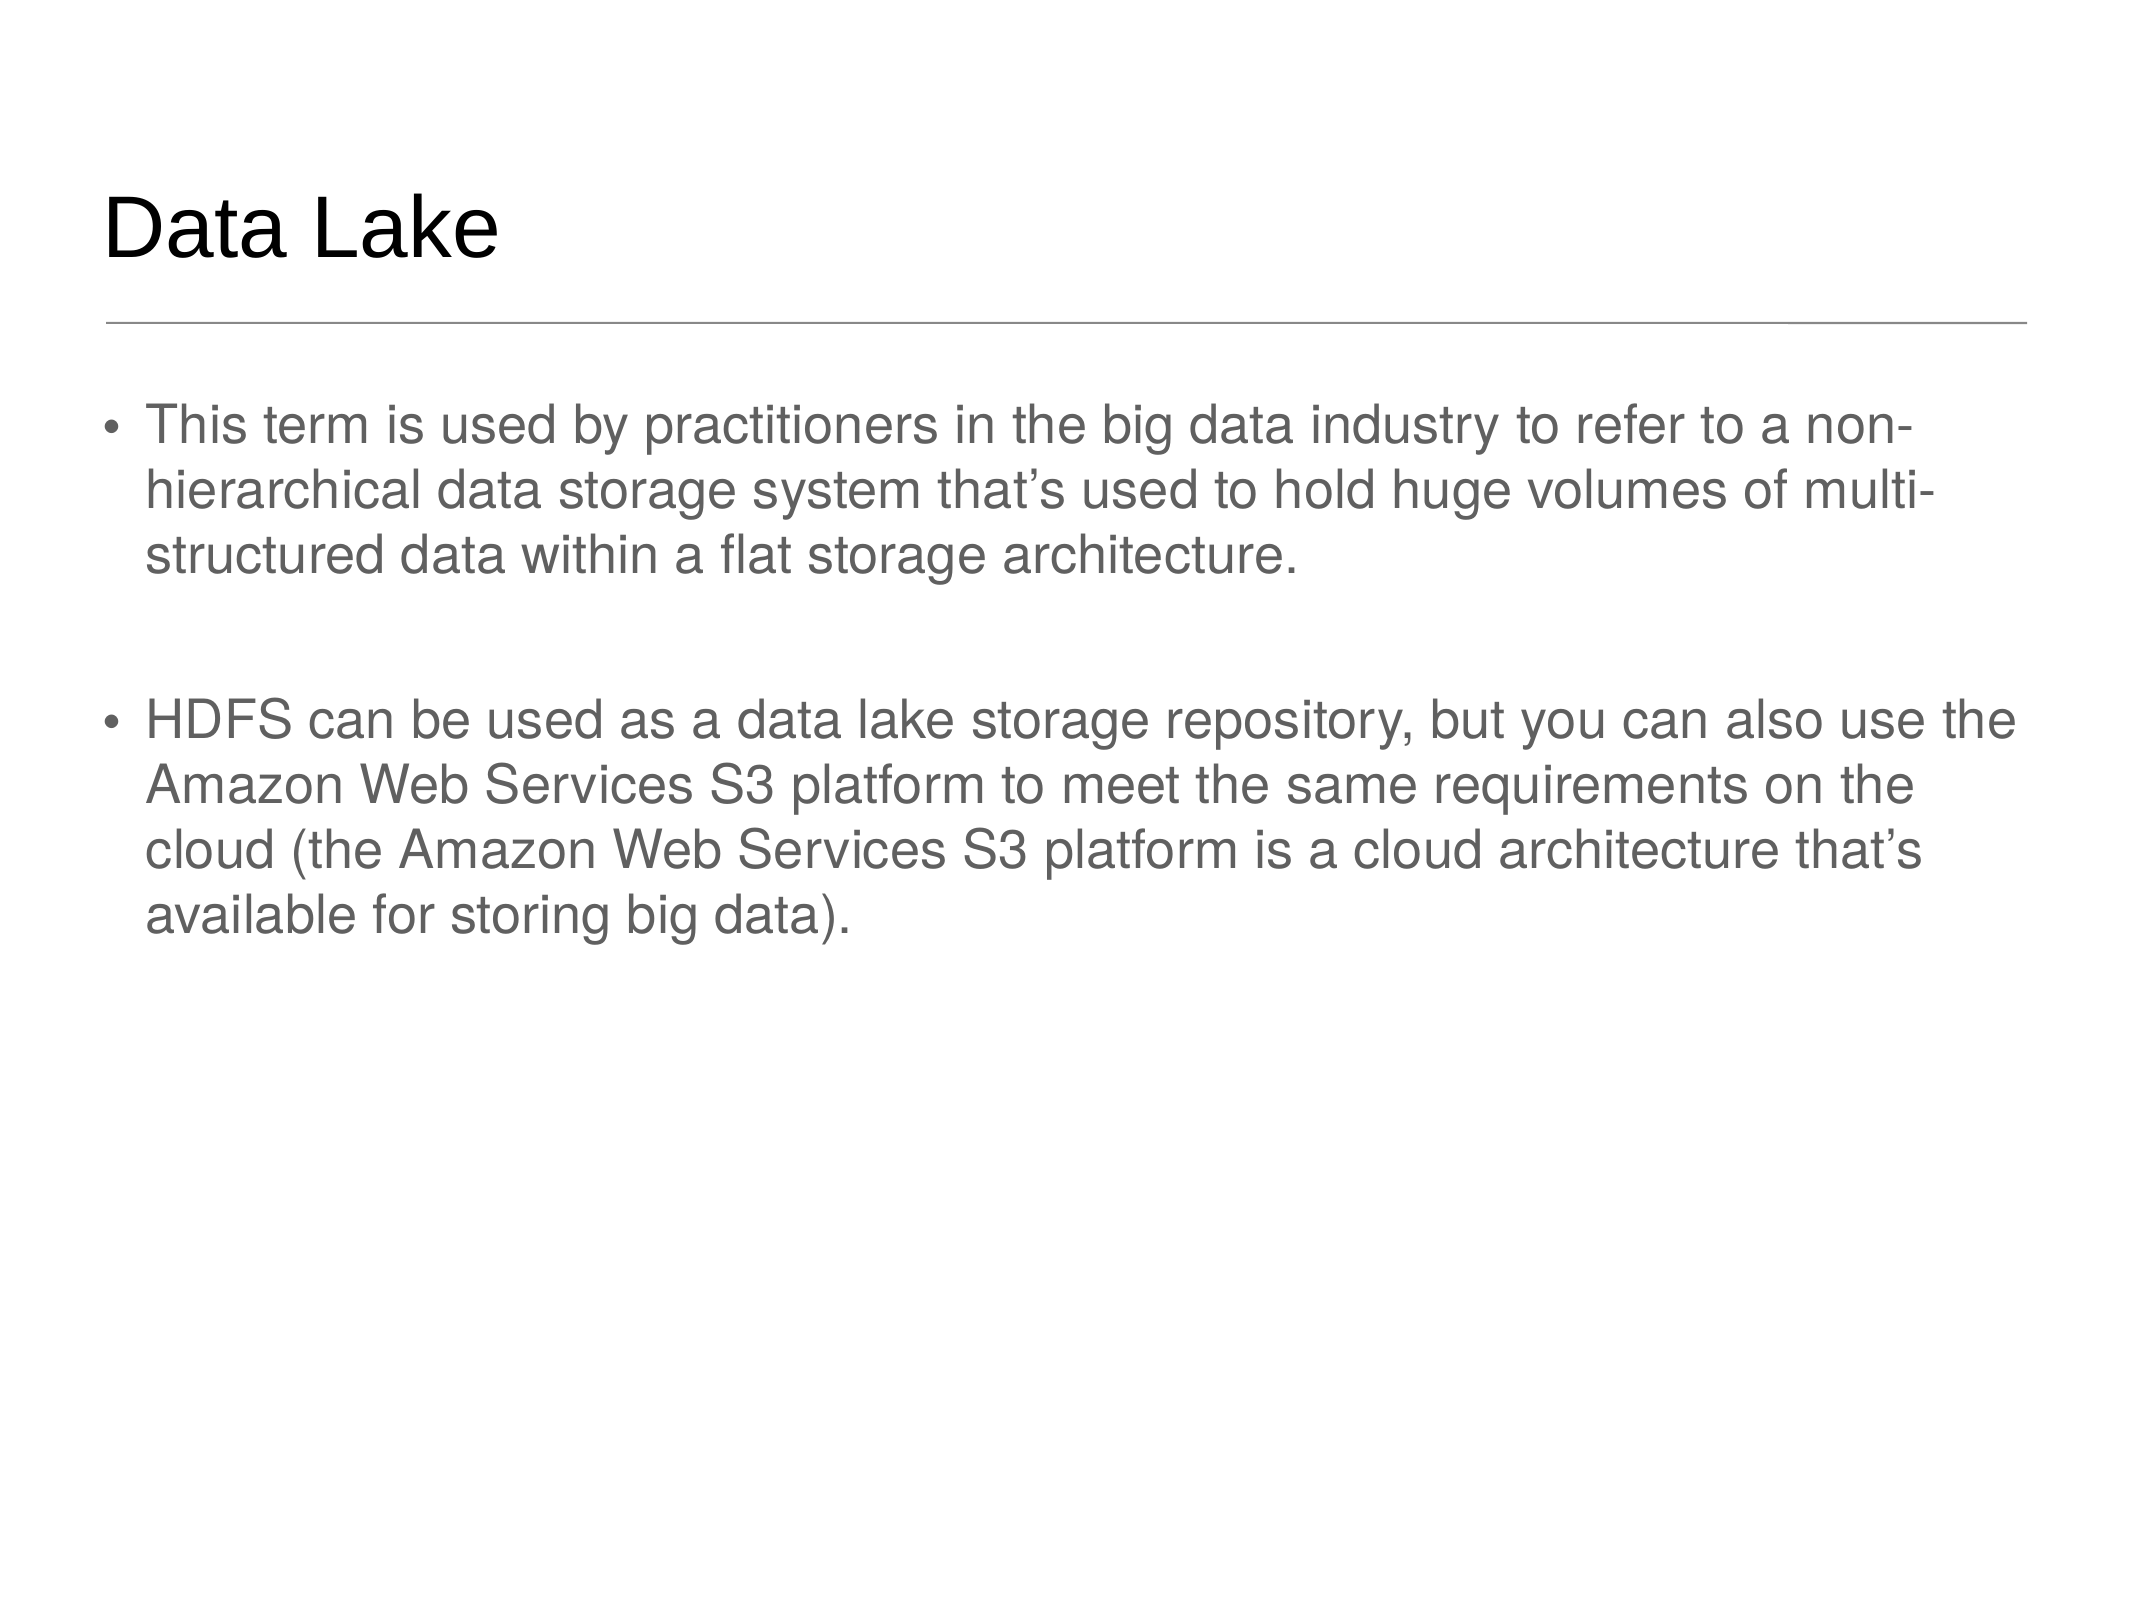

# Data Lake
This term is used by practitioners in the big data industry to refer to a non-hierarchical data storage system that’s used to hold huge volumes of multi-structured data within a flat storage architecture.
HDFS can be used as a data lake storage repository, but you can also use the Amazon Web Services S3 platform to meet the same requirements on the cloud (the Amazon Web Services S3 platform is a cloud architecture that’s available for storing big data).